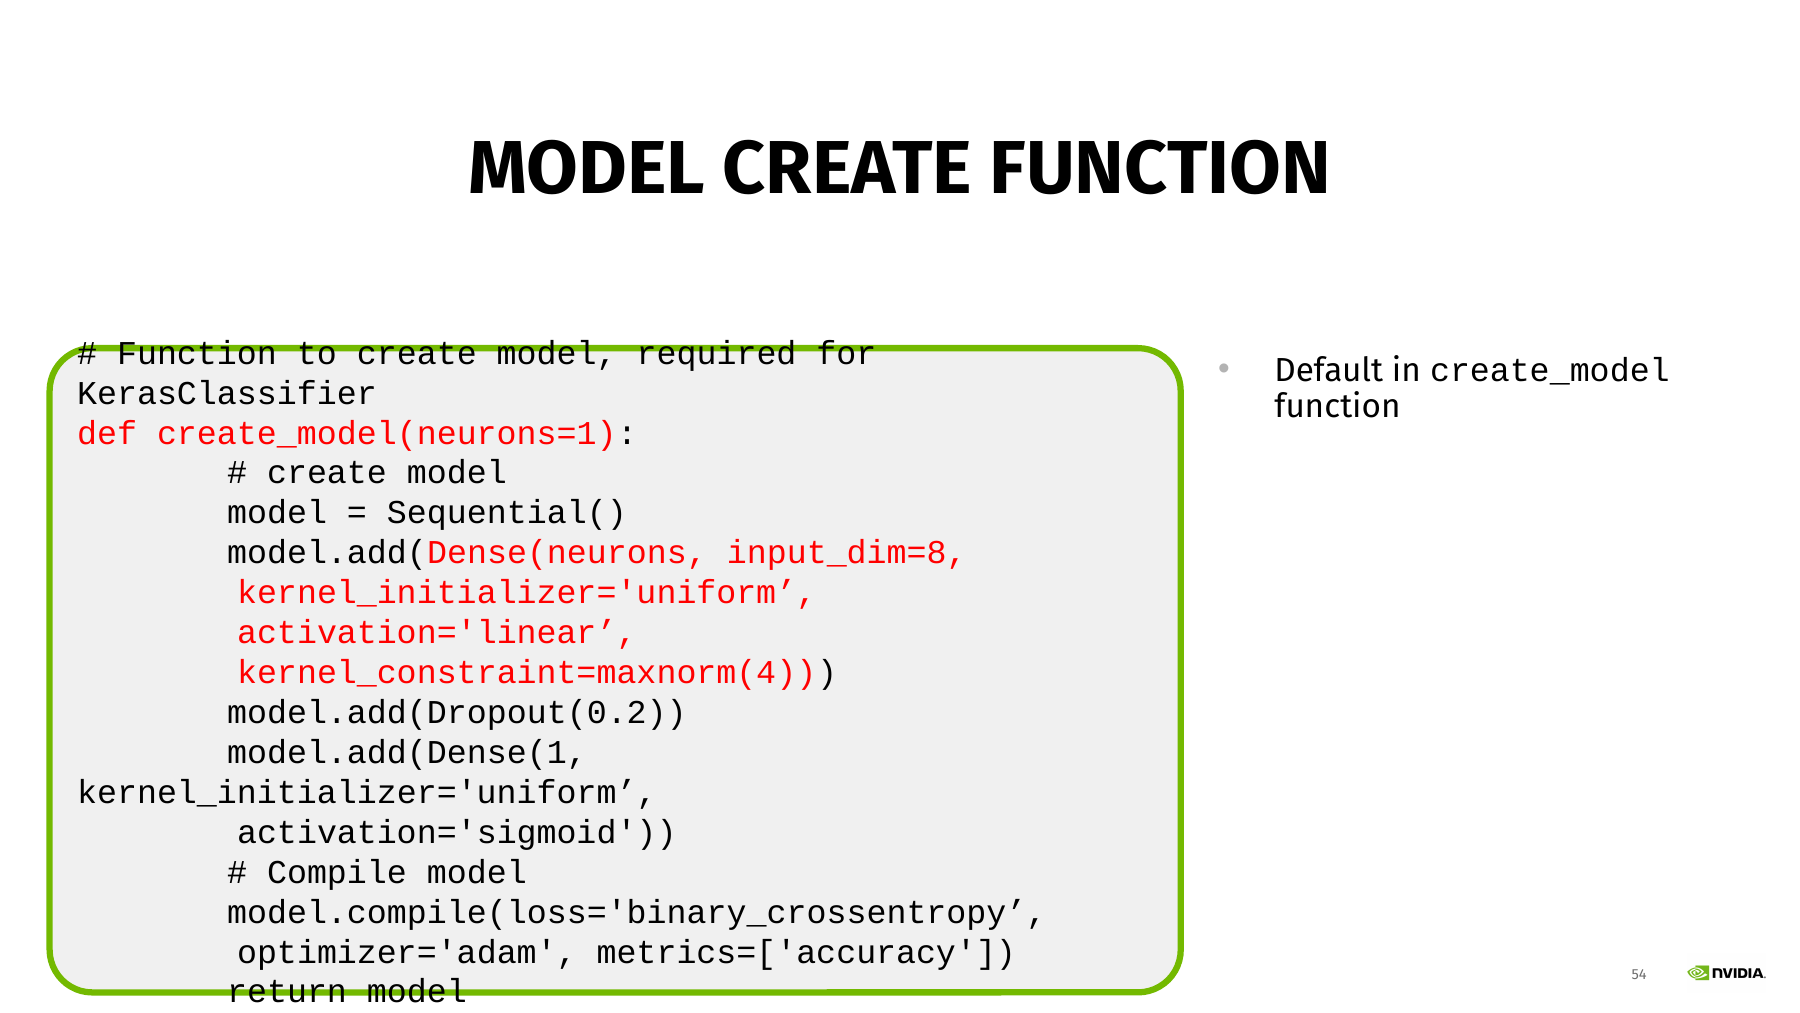

# Model create function
Default in create_model function

# Function to create model, required for KerasClassifier
def create_model(neurons=1):
	# create model
	model = Sequential()
	model.add(Dense(neurons, input_dim=8,
        kernel_initializer='uniform’,
        activation='linear’,
        kernel_constraint=maxnorm(4)))
	model.add(Dropout(0.2))
	model.add(Dense(1, kernel_initializer='uniform’,
        activation='sigmoid'))
	# Compile model
	model.compile(loss='binary_crossentropy’,
        optimizer='adam', metrics=['accuracy'])
	return model